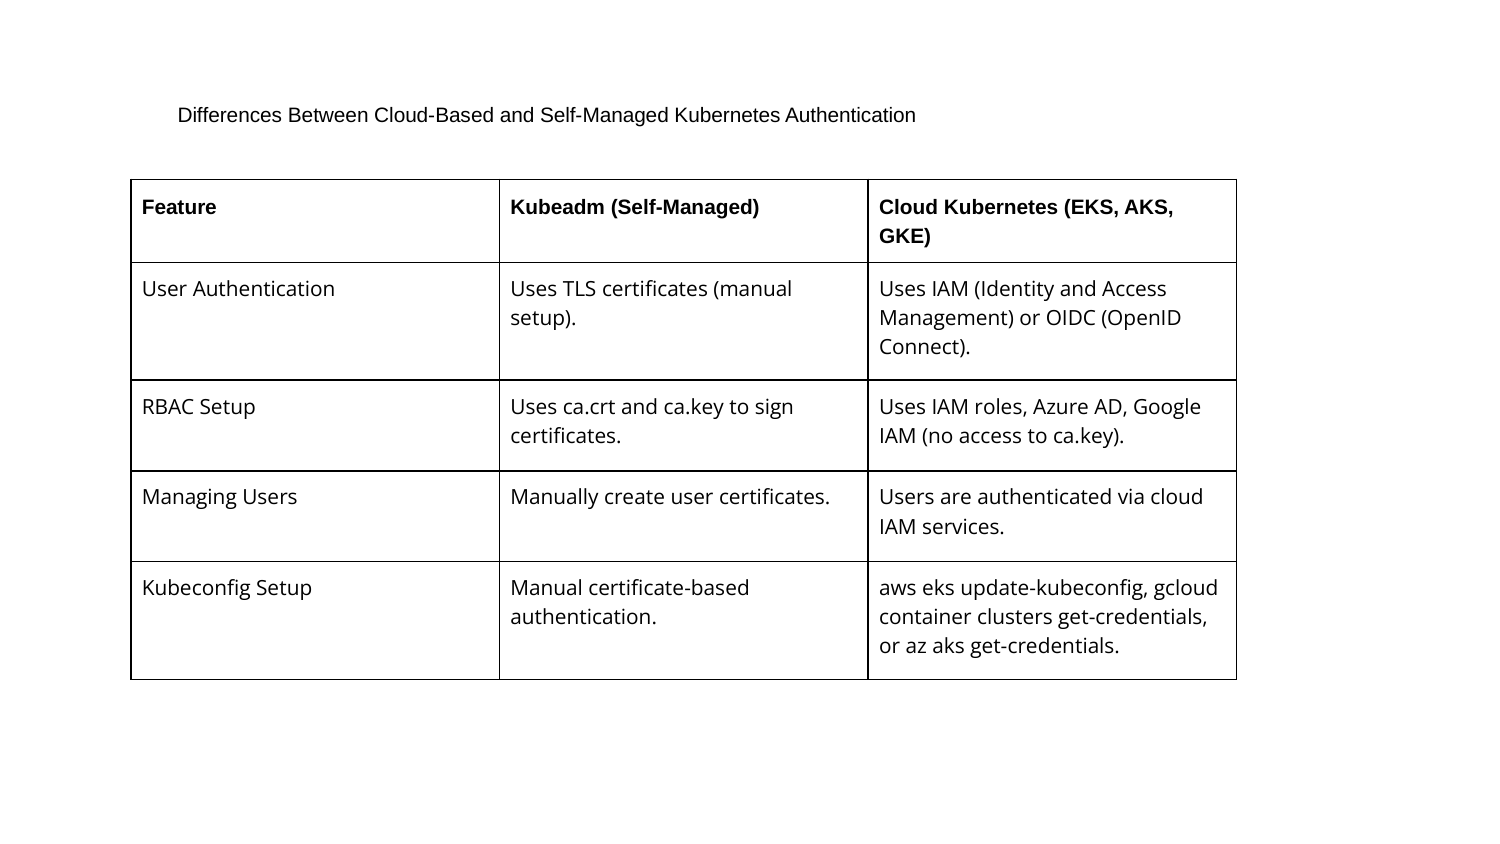

Differences Between Cloud-Based and Self-Managed Kubernetes Authentication
| Feature | Kubeadm (Self-Managed) | Cloud Kubernetes (EKS, AKS, GKE) |
| --- | --- | --- |
| User Authentication | Uses TLS certificates (manual setup). | Uses IAM (Identity and Access Management) or OIDC (OpenID Connect). |
| RBAC Setup | Uses ca.crt and ca.key to sign certificates. | Uses IAM roles, Azure AD, Google IAM (no access to ca.key). |
| Managing Users | Manually create user certificates. | Users are authenticated via cloud IAM services. |
| Kubeconfig Setup | Manual certificate-based authentication. | aws eks update-kubeconfig, gcloud container clusters get-credentials, or az aks get-credentials. |